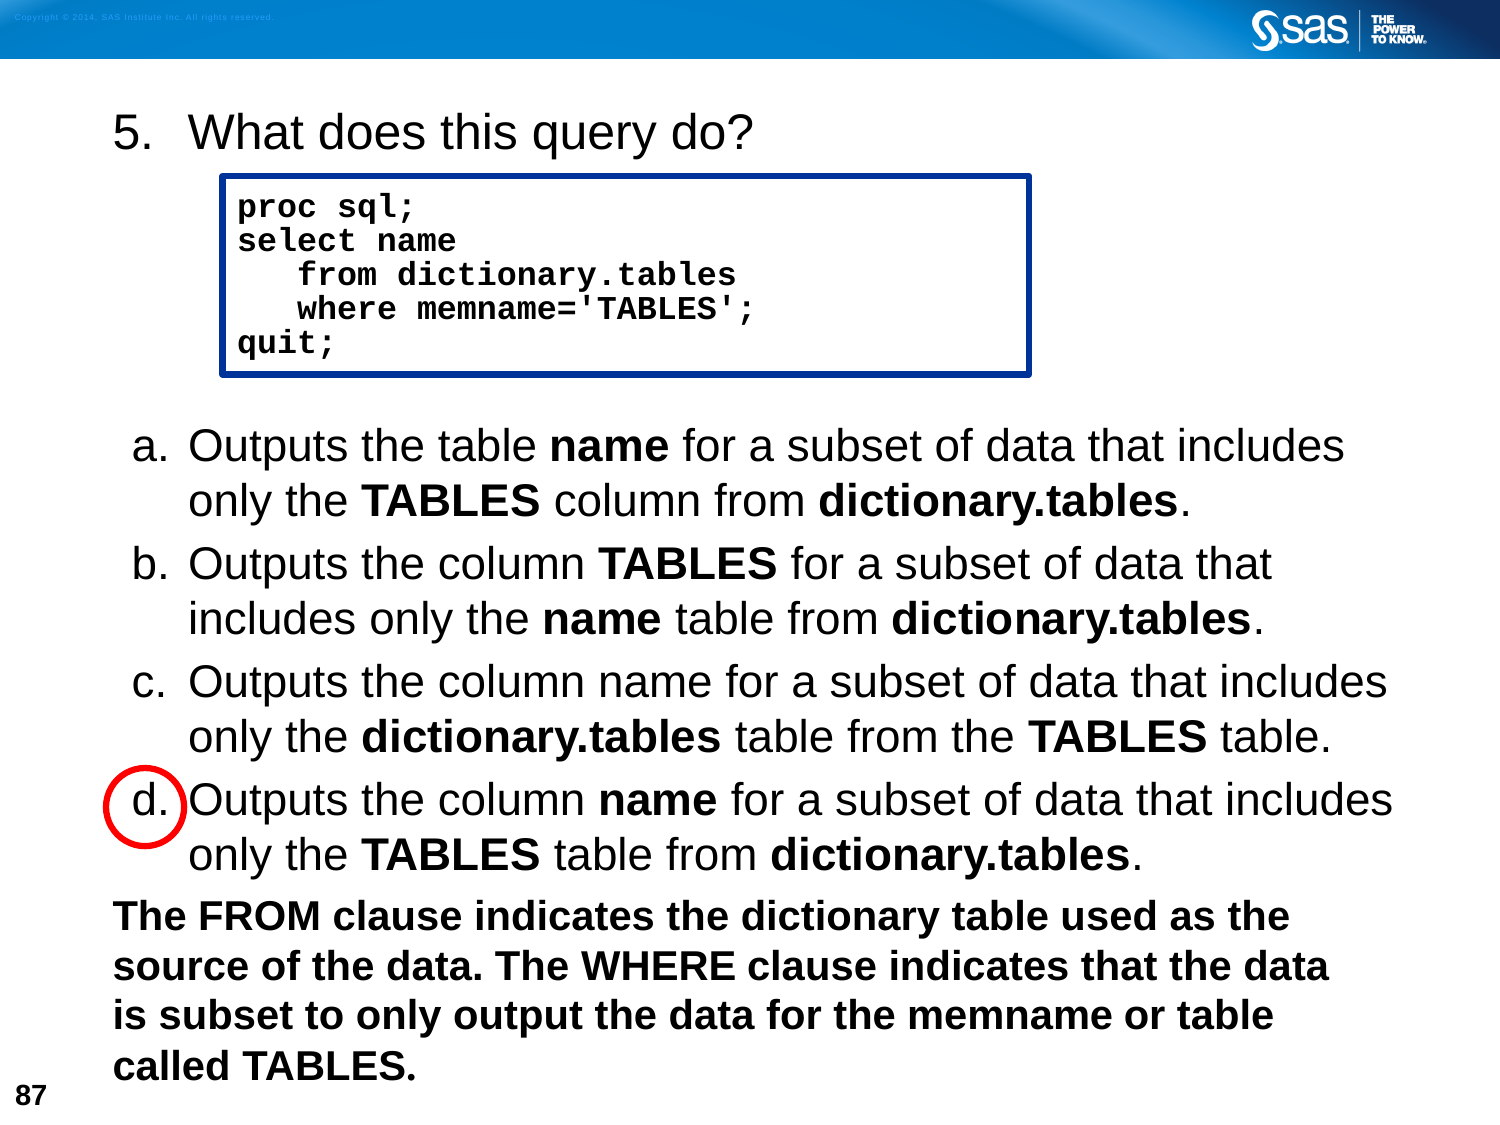

What does this query do?

Outputs the table name for a subset of data that includes only the TABLES column from dictionary.tables.
Outputs the column TABLES for a subset of data that includes only the name table from dictionary.tables.
Outputs the column name for a subset of data that includes only the dictionary.tables table from the TABLES table.
Outputs the column name for a subset of data that includes only the TABLES table from dictionary.tables.
The FROM clause indicates the dictionary table used as the source of the data. The WHERE clause indicates that the data
is subset to only output the data for the memname or table called TABLES.

proc sql;
select name
   from dictionary.tables
   where memname='TABLES';
quit;